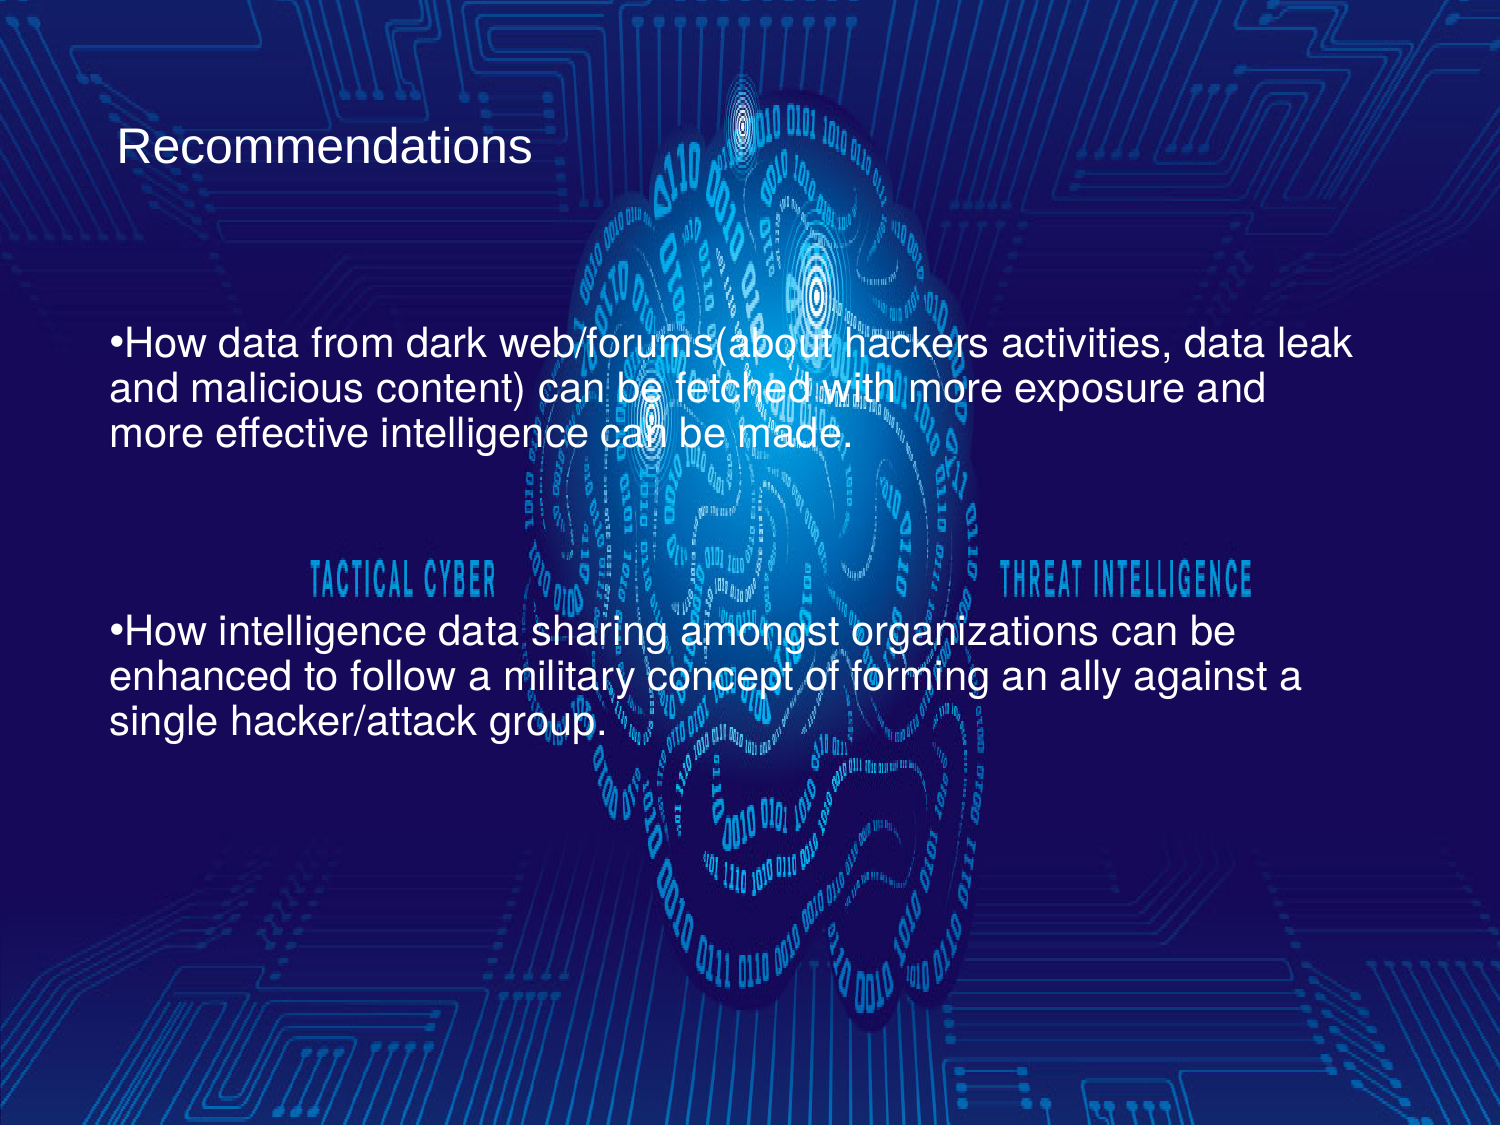

# Recommendations

How data from dark web/forums(about hackers activities, data leak and malicious content) can be fetched with more exposure and  more effective intelligence can be made.

How intelligence data sharing amongst organizations can be enhanced to follow a military concept of forming an ally against a single hacker/attack group.